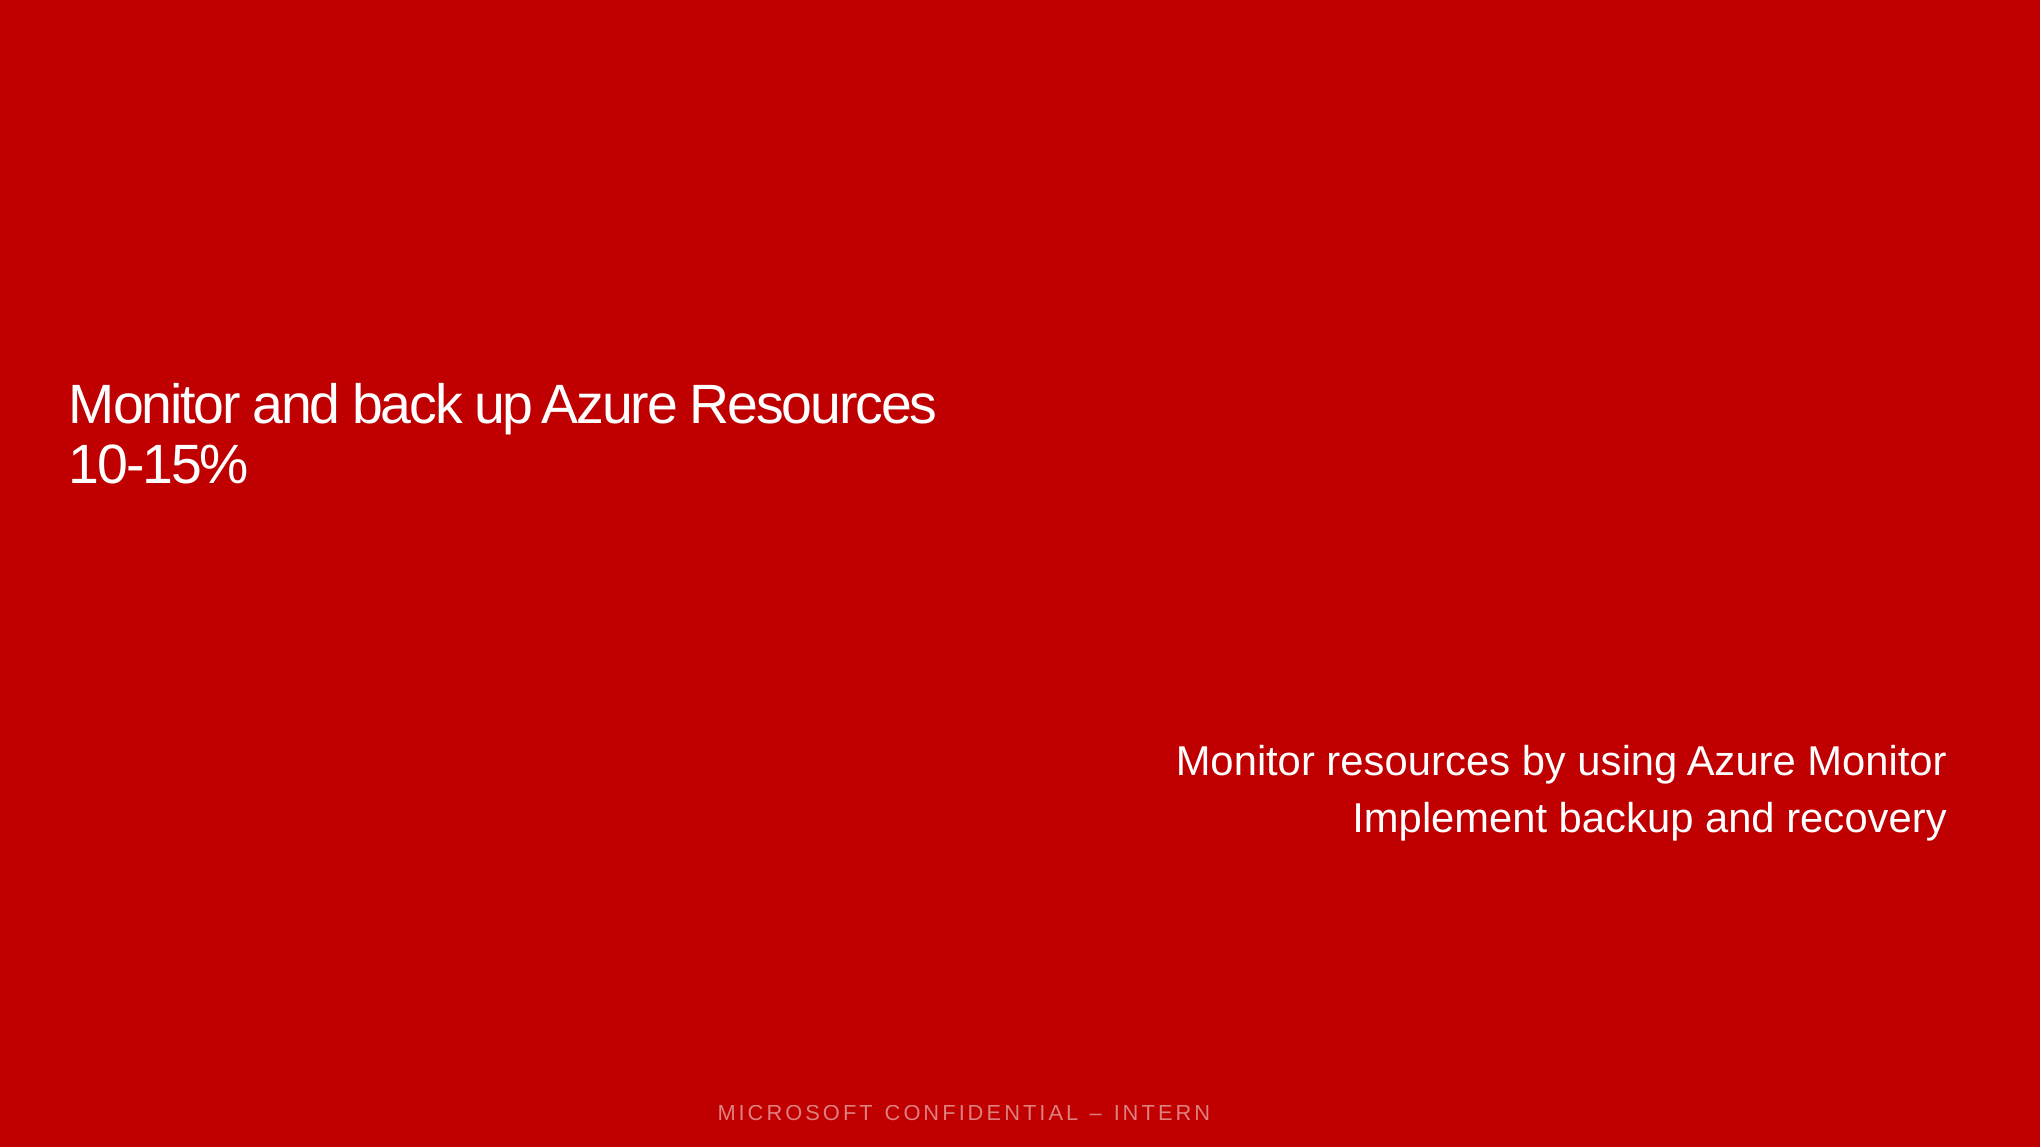

# Monitor and back up Azure Resources 10-15%
Monitor resources by using Azure Monitor
Implement backup and recovery